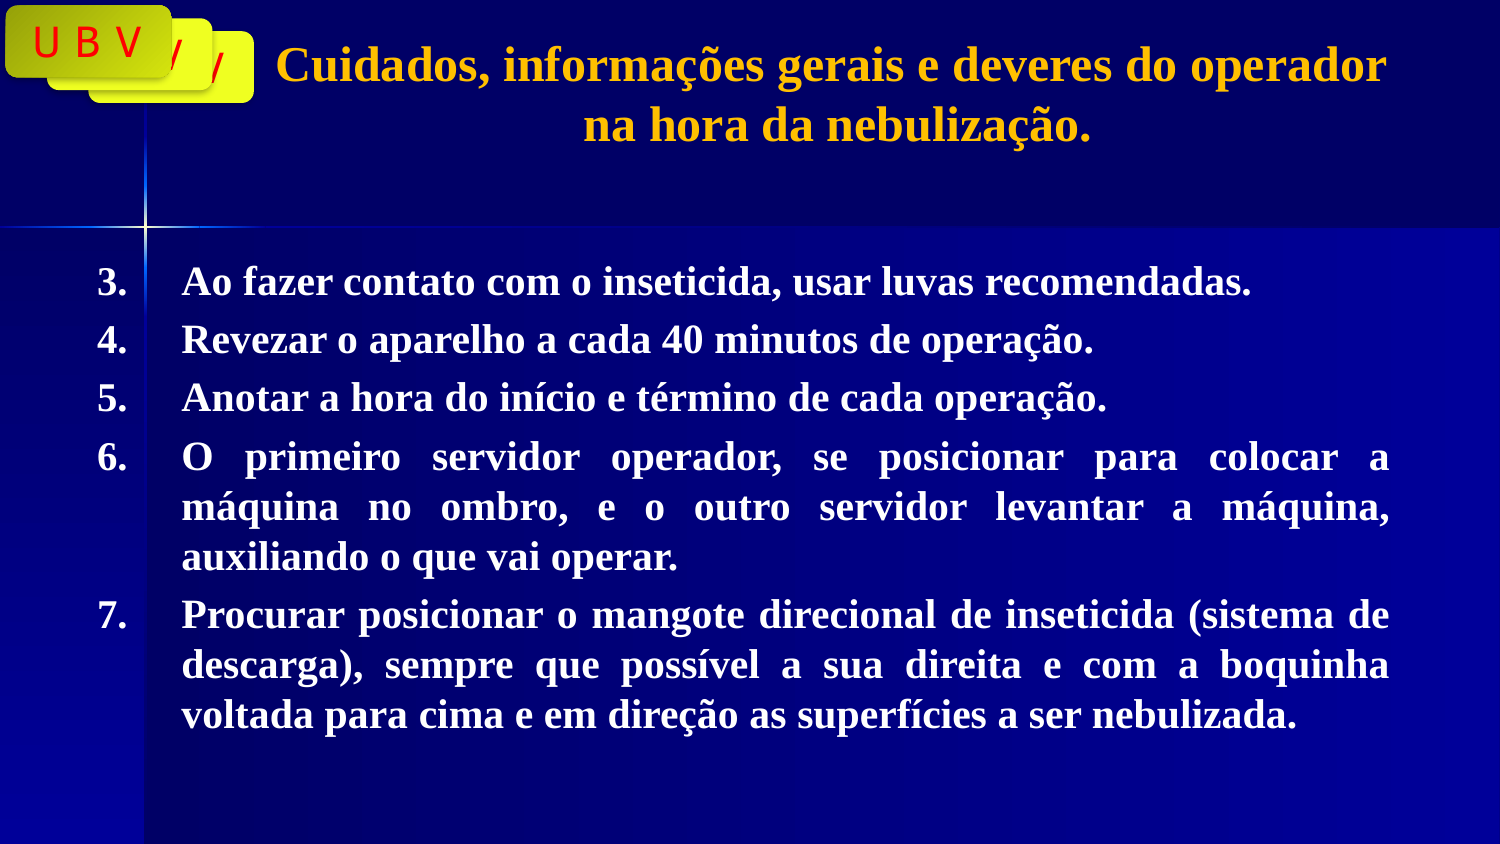

U B V
U B V
U B V
# Cuidados, informações gerais e deveres do operador na hora da nebulização.
Ao fazer contato com o inseticida, usar luvas recomendadas.
Revezar o aparelho a cada 40 minutos de operação.
Anotar a hora do início e término de cada operação.
O primeiro servidor operador, se posicionar para colocar a máquina no ombro, e o outro servidor levantar a máquina, auxiliando o que vai operar.
Procurar posicionar o mangote direcional de inseticida (sistema de descarga), sempre que possível a sua direita e com a boquinha voltada para cima e em direção as superfícies a ser nebulizada.